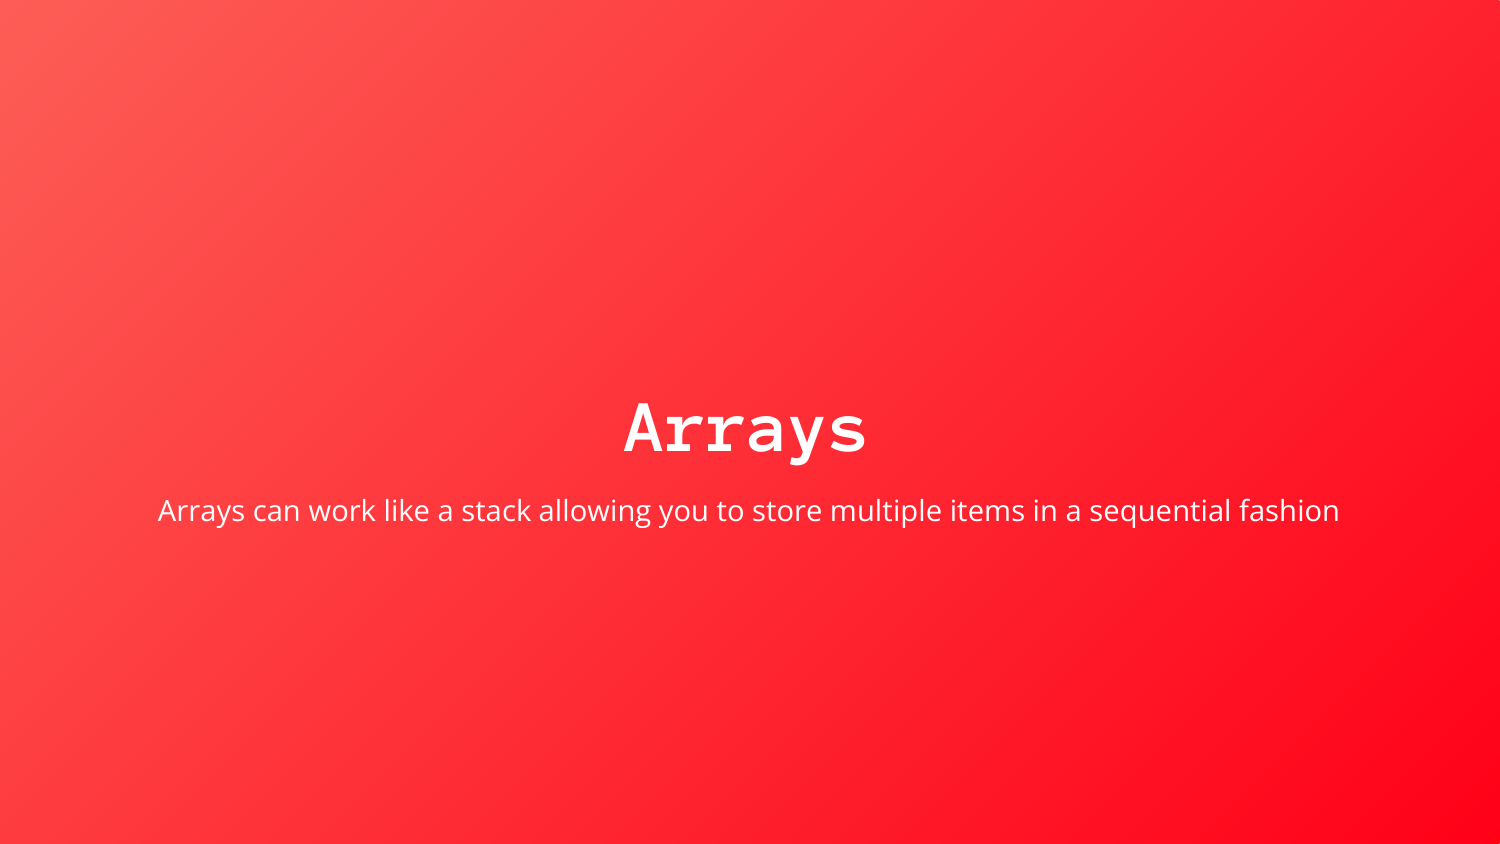

Arrays
Arrays can work like a stack allowing you to store multiple items in a sequential fashion